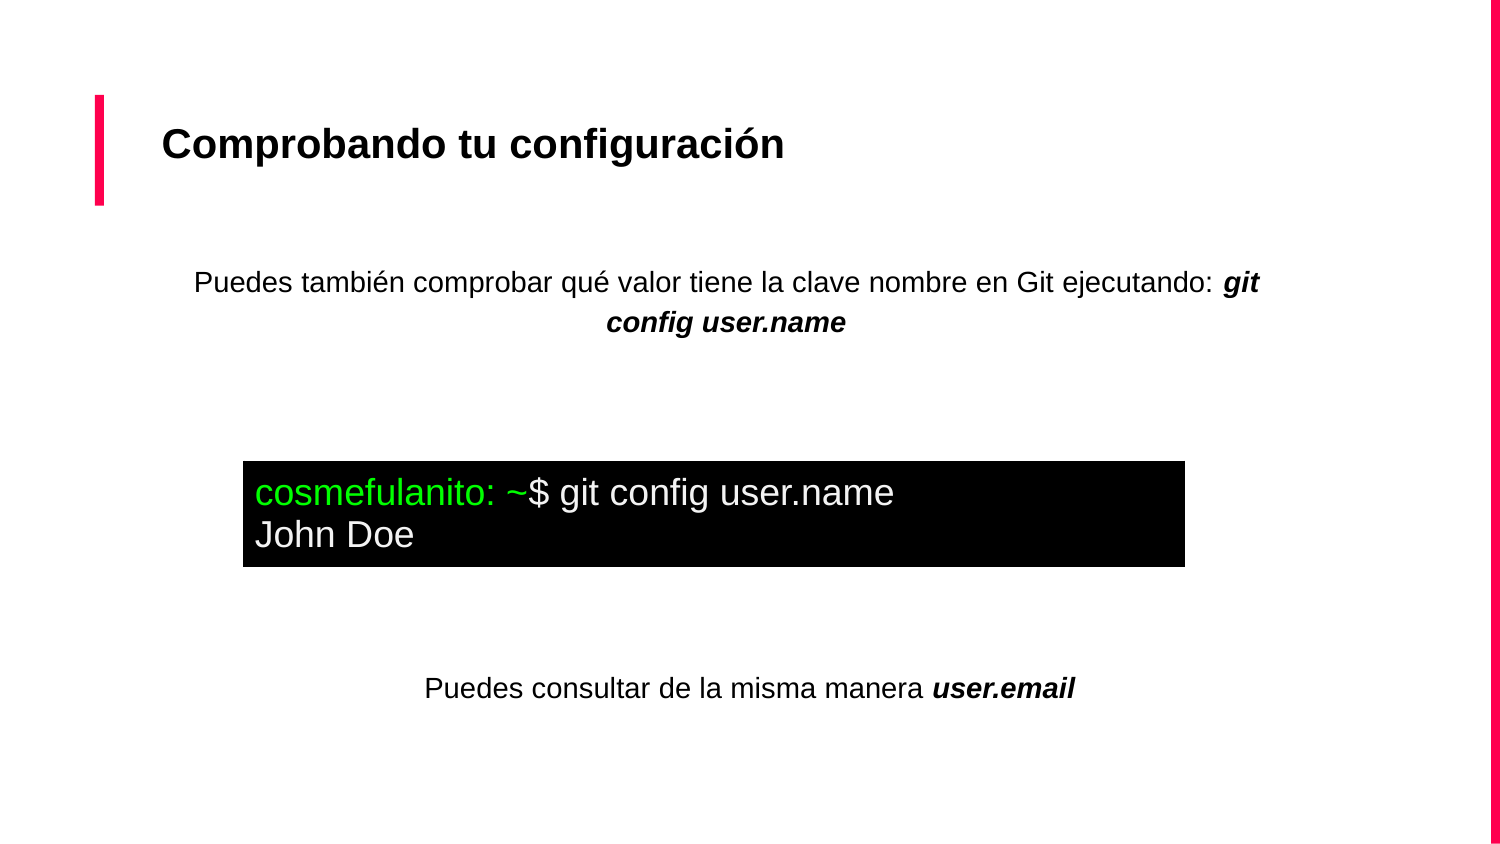

Comprobando tu configuración
Puedes también comprobar qué valor tiene la clave nombre en Git ejecutando: git config user.name
| cosmefulanito: ~$ git config user.name John Doe |
| --- |
Puedes consultar de la misma manera user.email